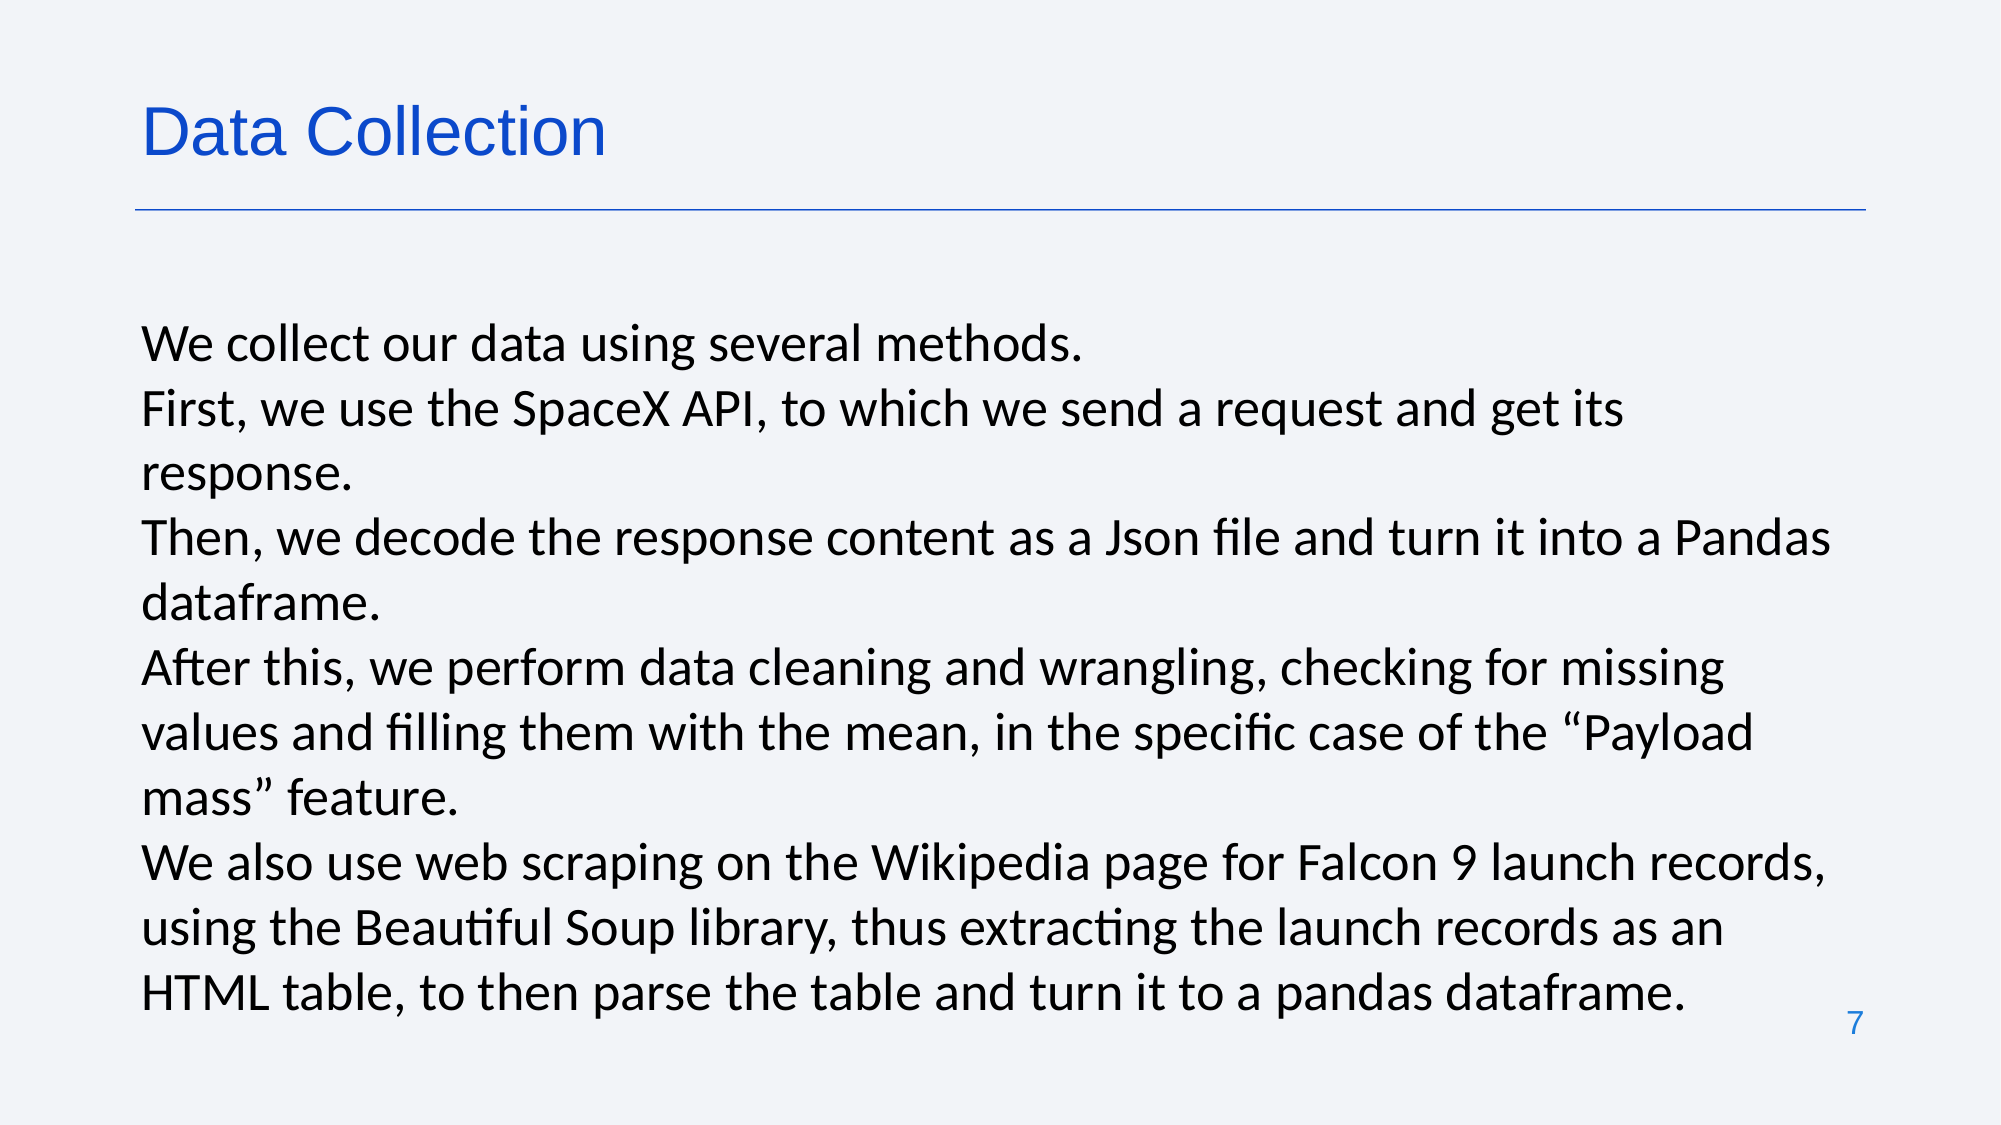

Data Collection
We collect our data using several methods.
First, we use the SpaceX API, to which we send a request and get its response.
Then, we decode the response content as a Json file and turn it into a Pandas dataframe.
After this, we perform data cleaning and wrangling, checking for missing values and filling them with the mean, in the specific case of the “Payload mass” feature.
We also use web scraping on the Wikipedia page for Falcon 9 launch records, using the Beautiful Soup library, thus extracting the launch records as an HTML table, to then parse the table and turn it to a pandas dataframe.

7